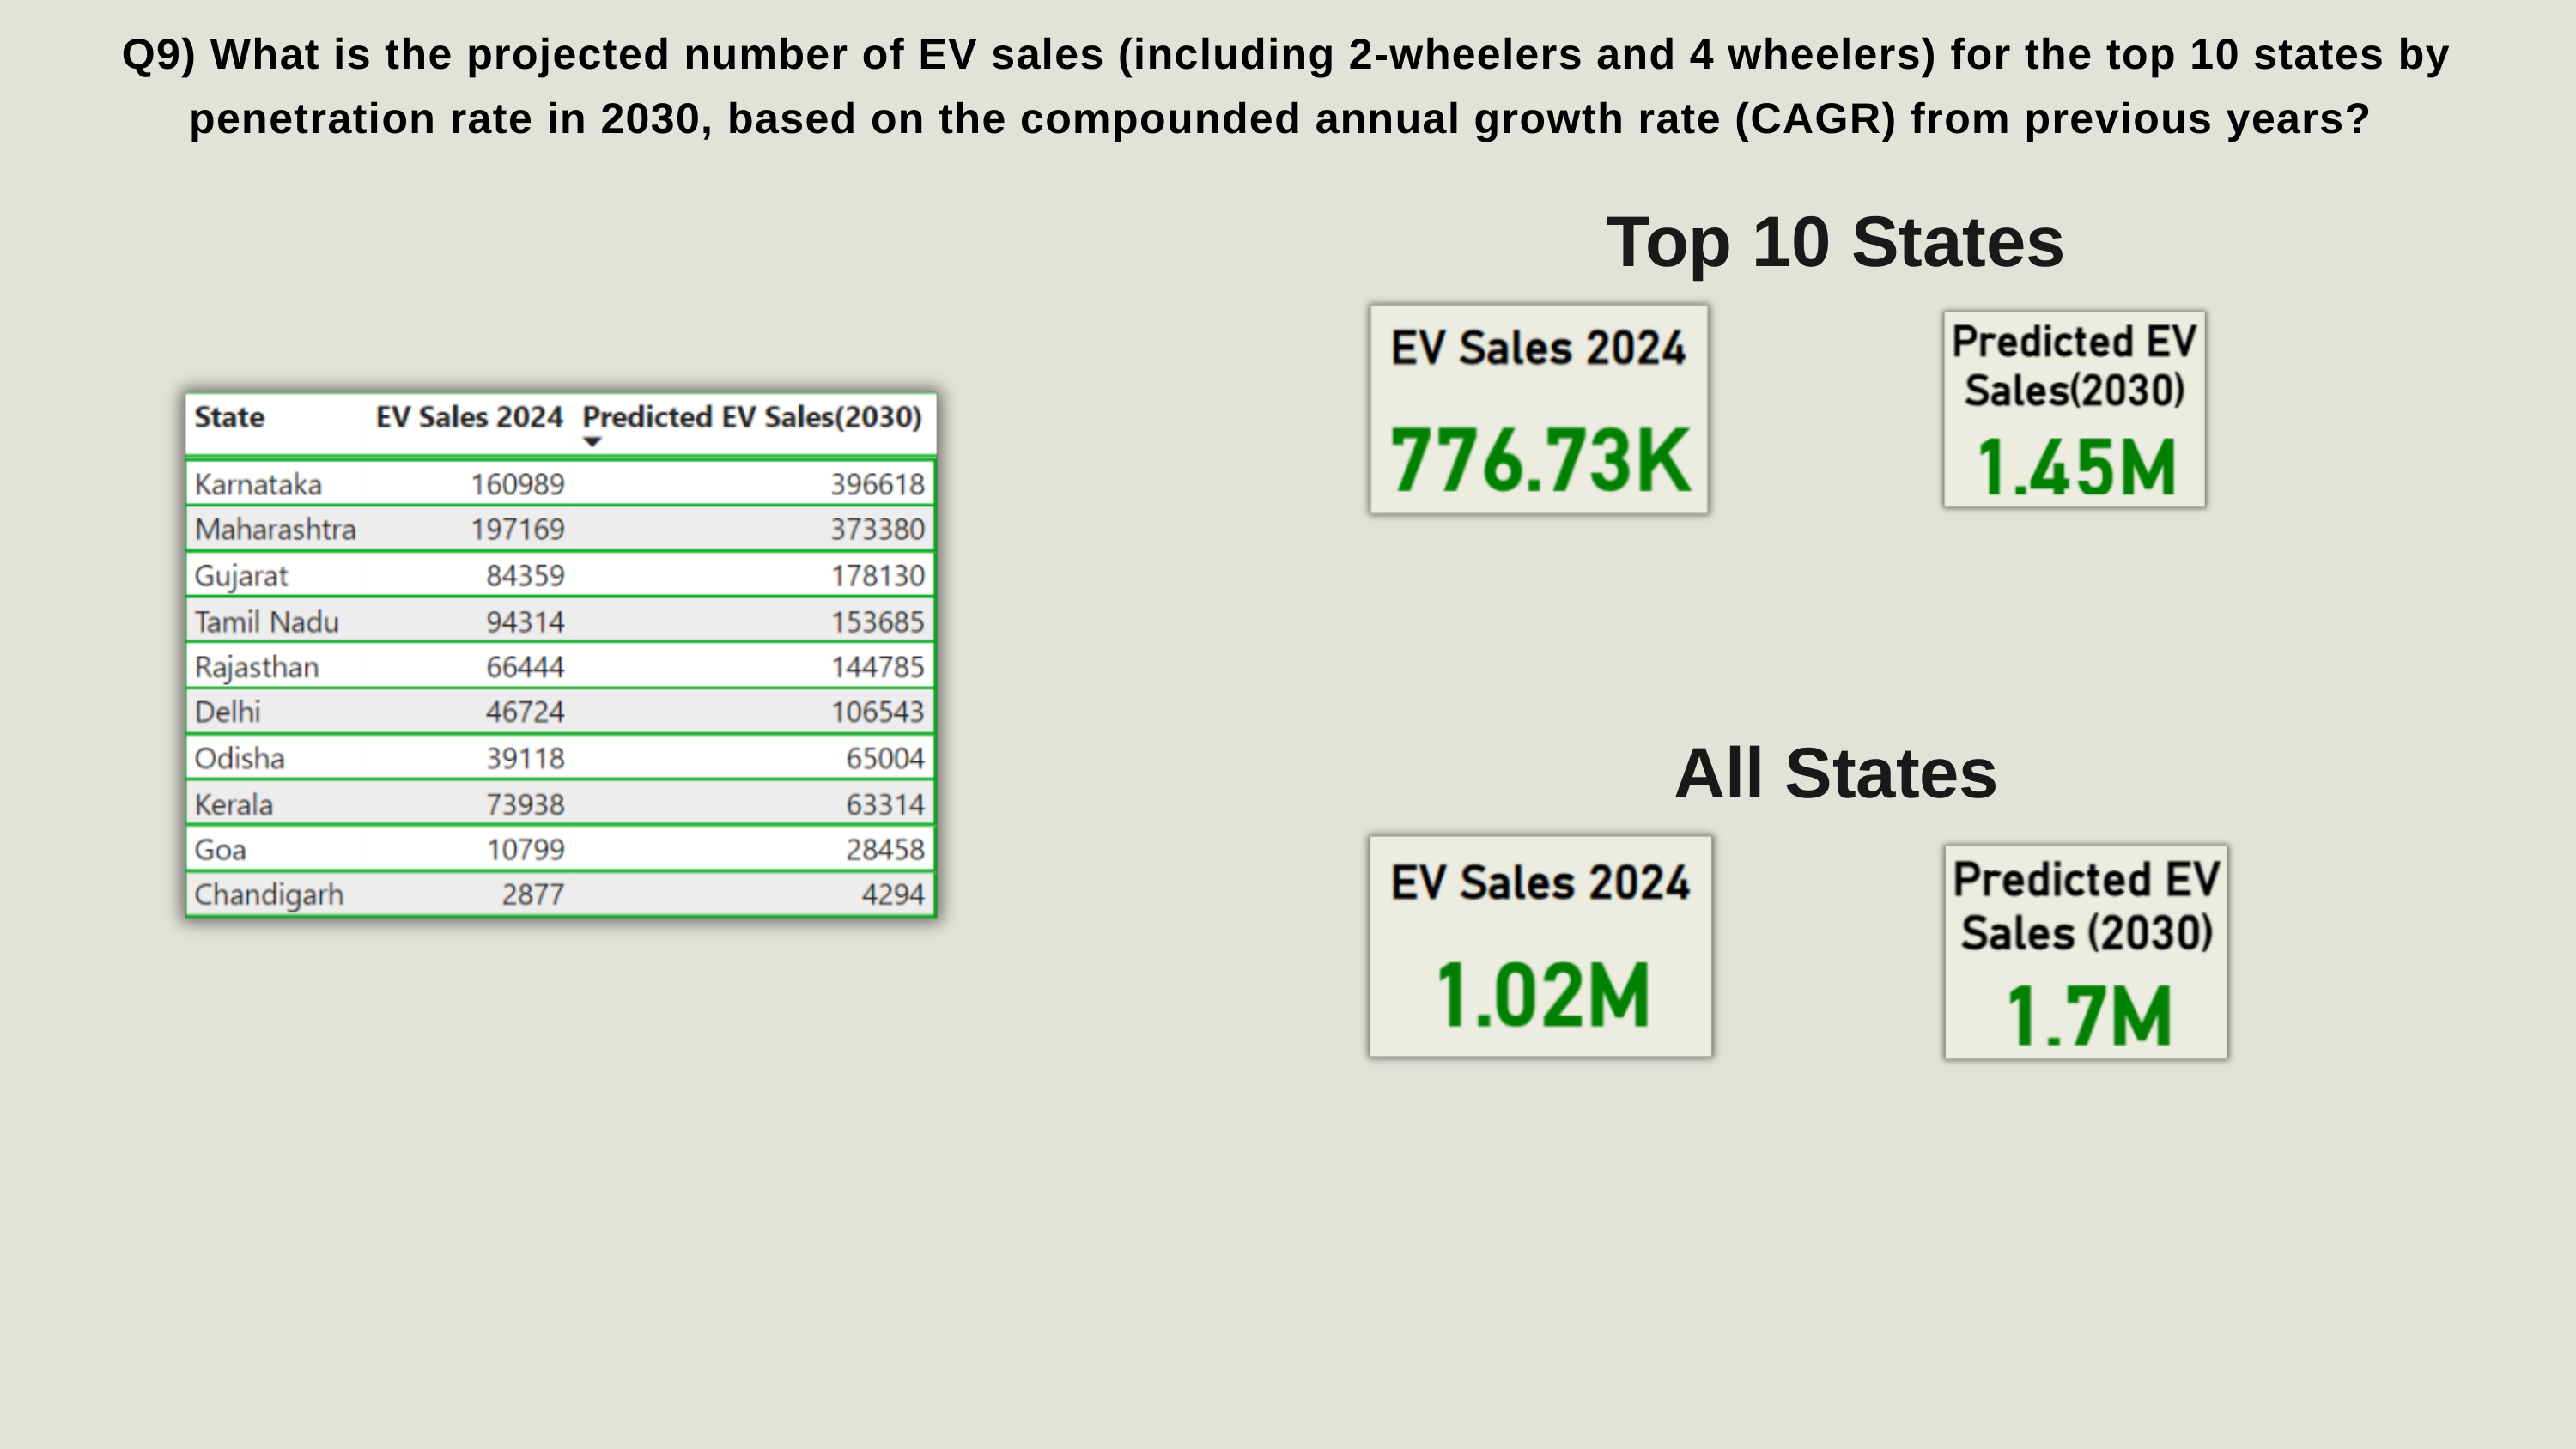

Q9) What is the projected number of EV sales (including 2-wheelers and 4 wheelers) for the top 10 states by penetration rate in 2030, based on the compounded annual growth rate (CAGR) from previous years?
Top 10 States

All States